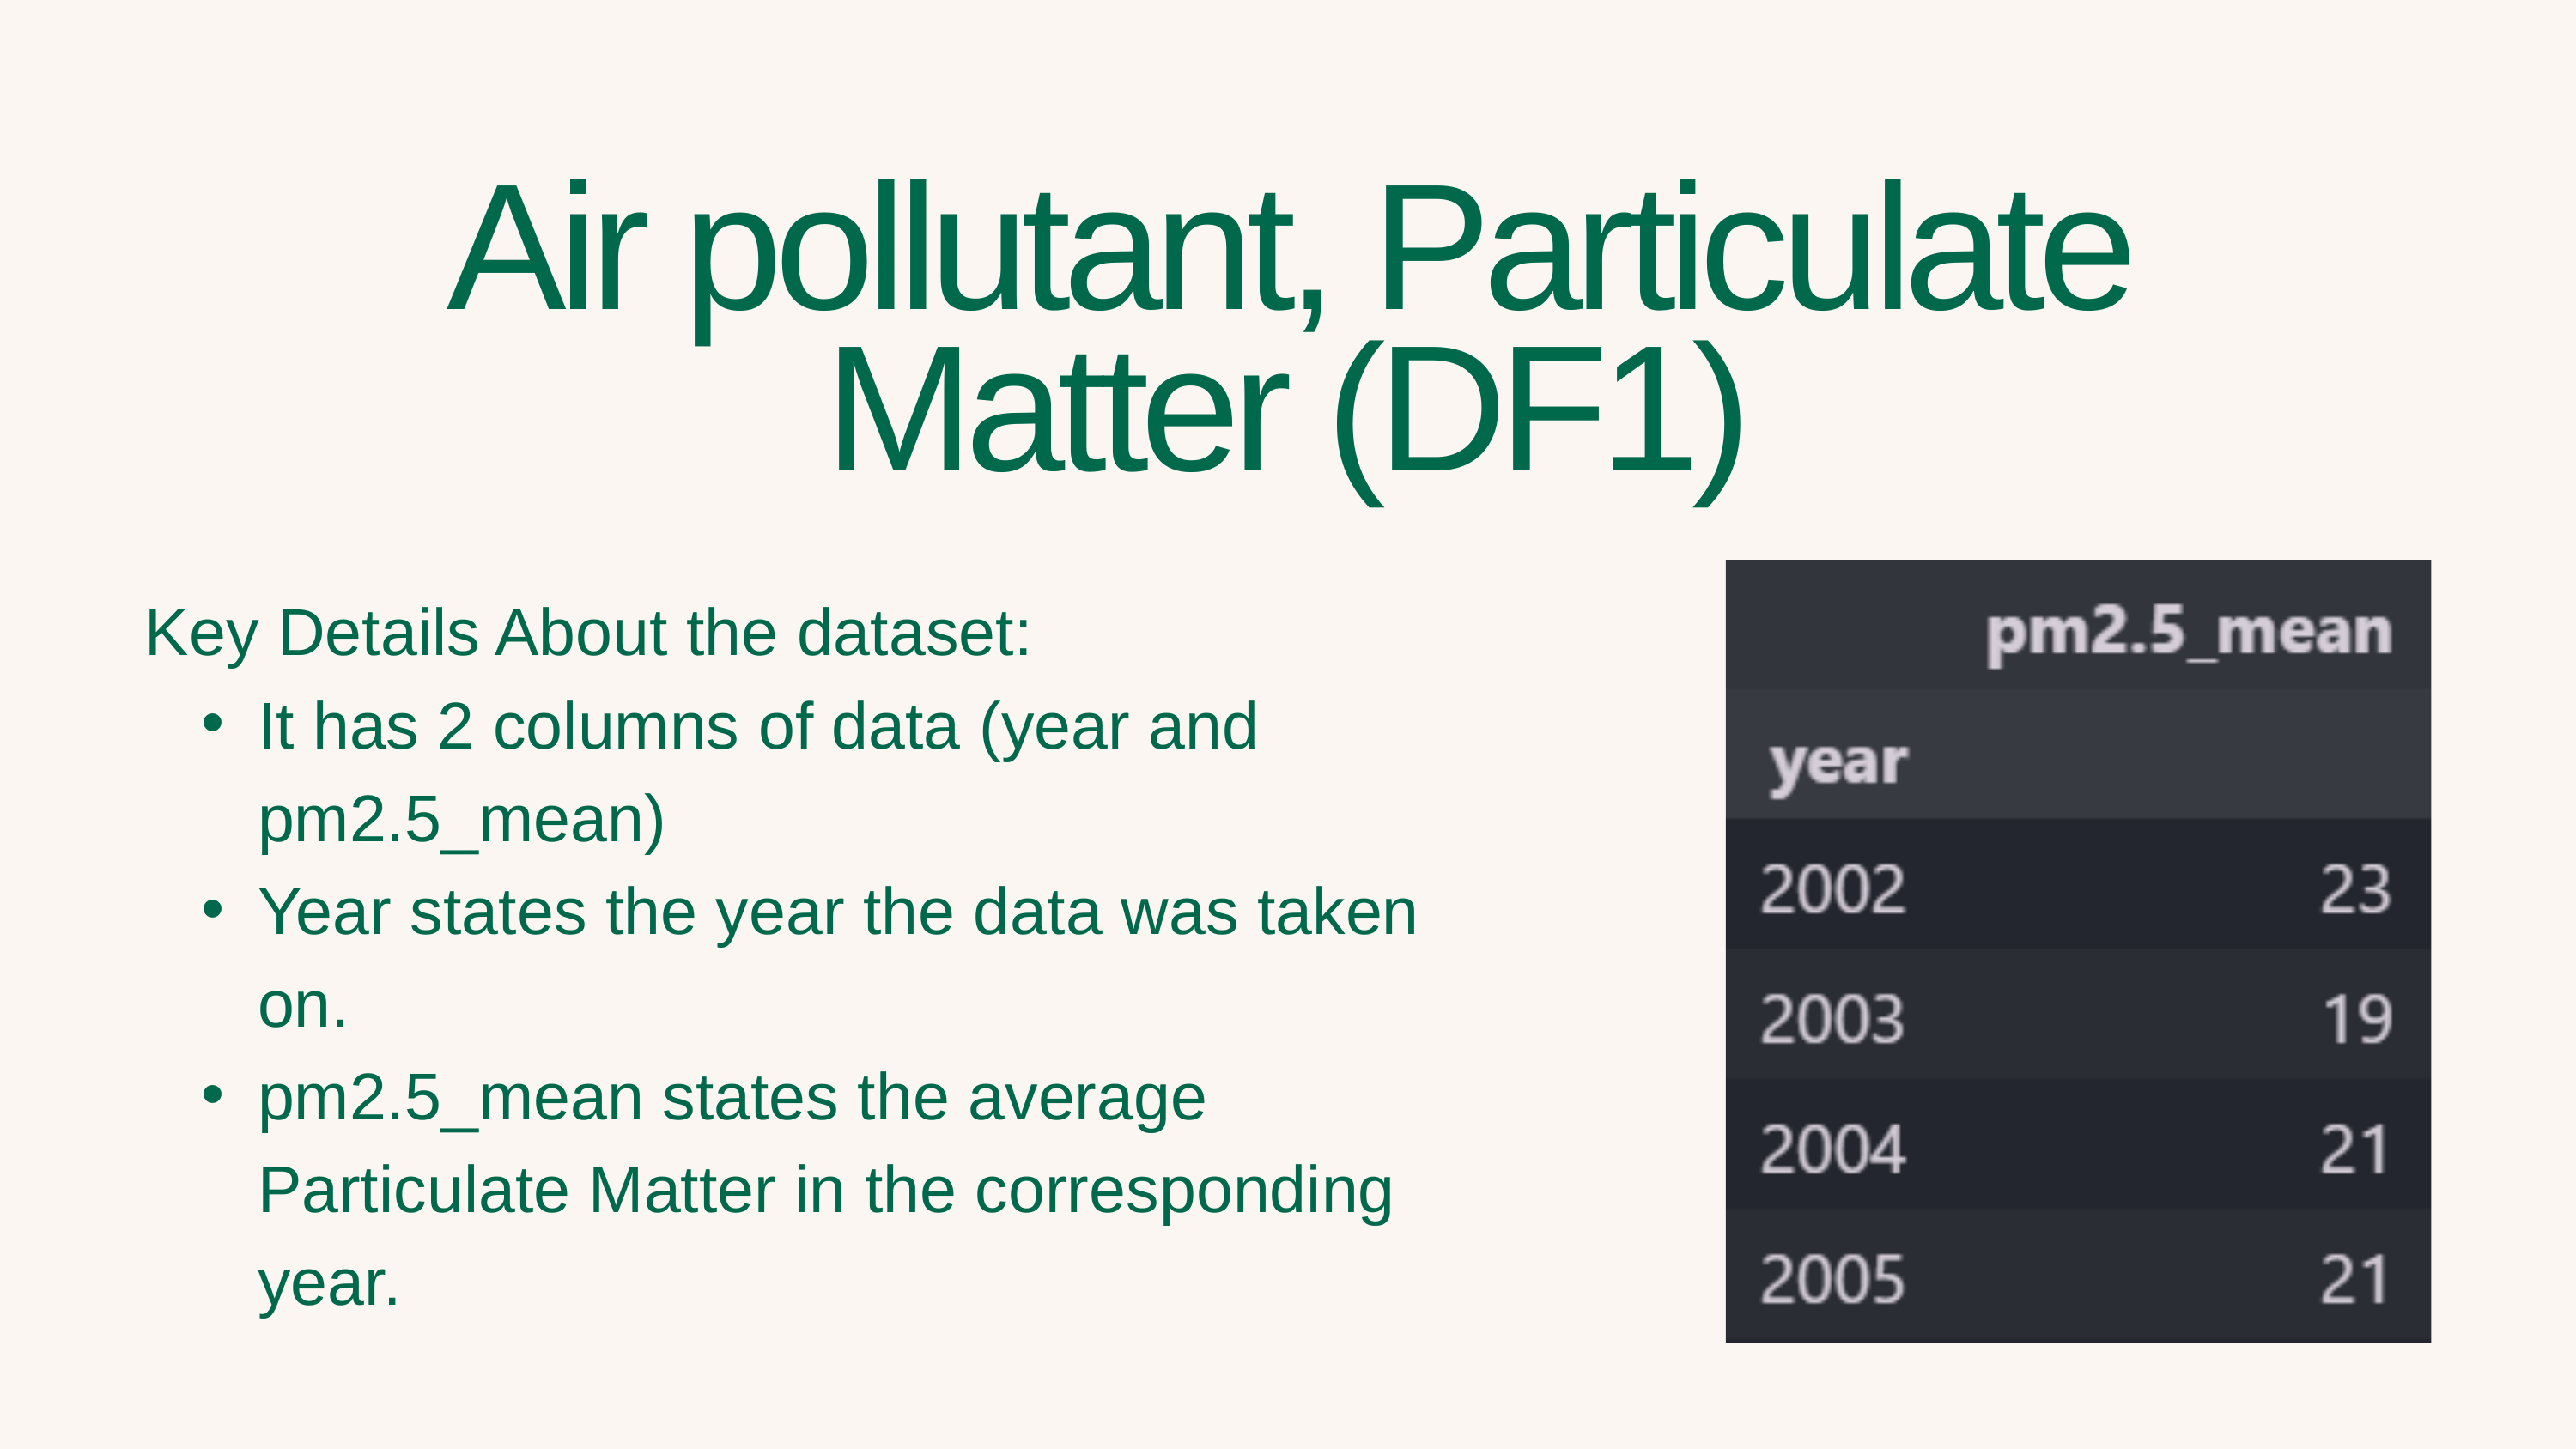

Air pollutant, Particulate Matter (DF1)

Key Details About the dataset:
It has 2 columns of data (year and pm2.5_mean)
Year states the year the data was taken on.
pm2.5_mean states the average Particulate Matter in the corresponding year.